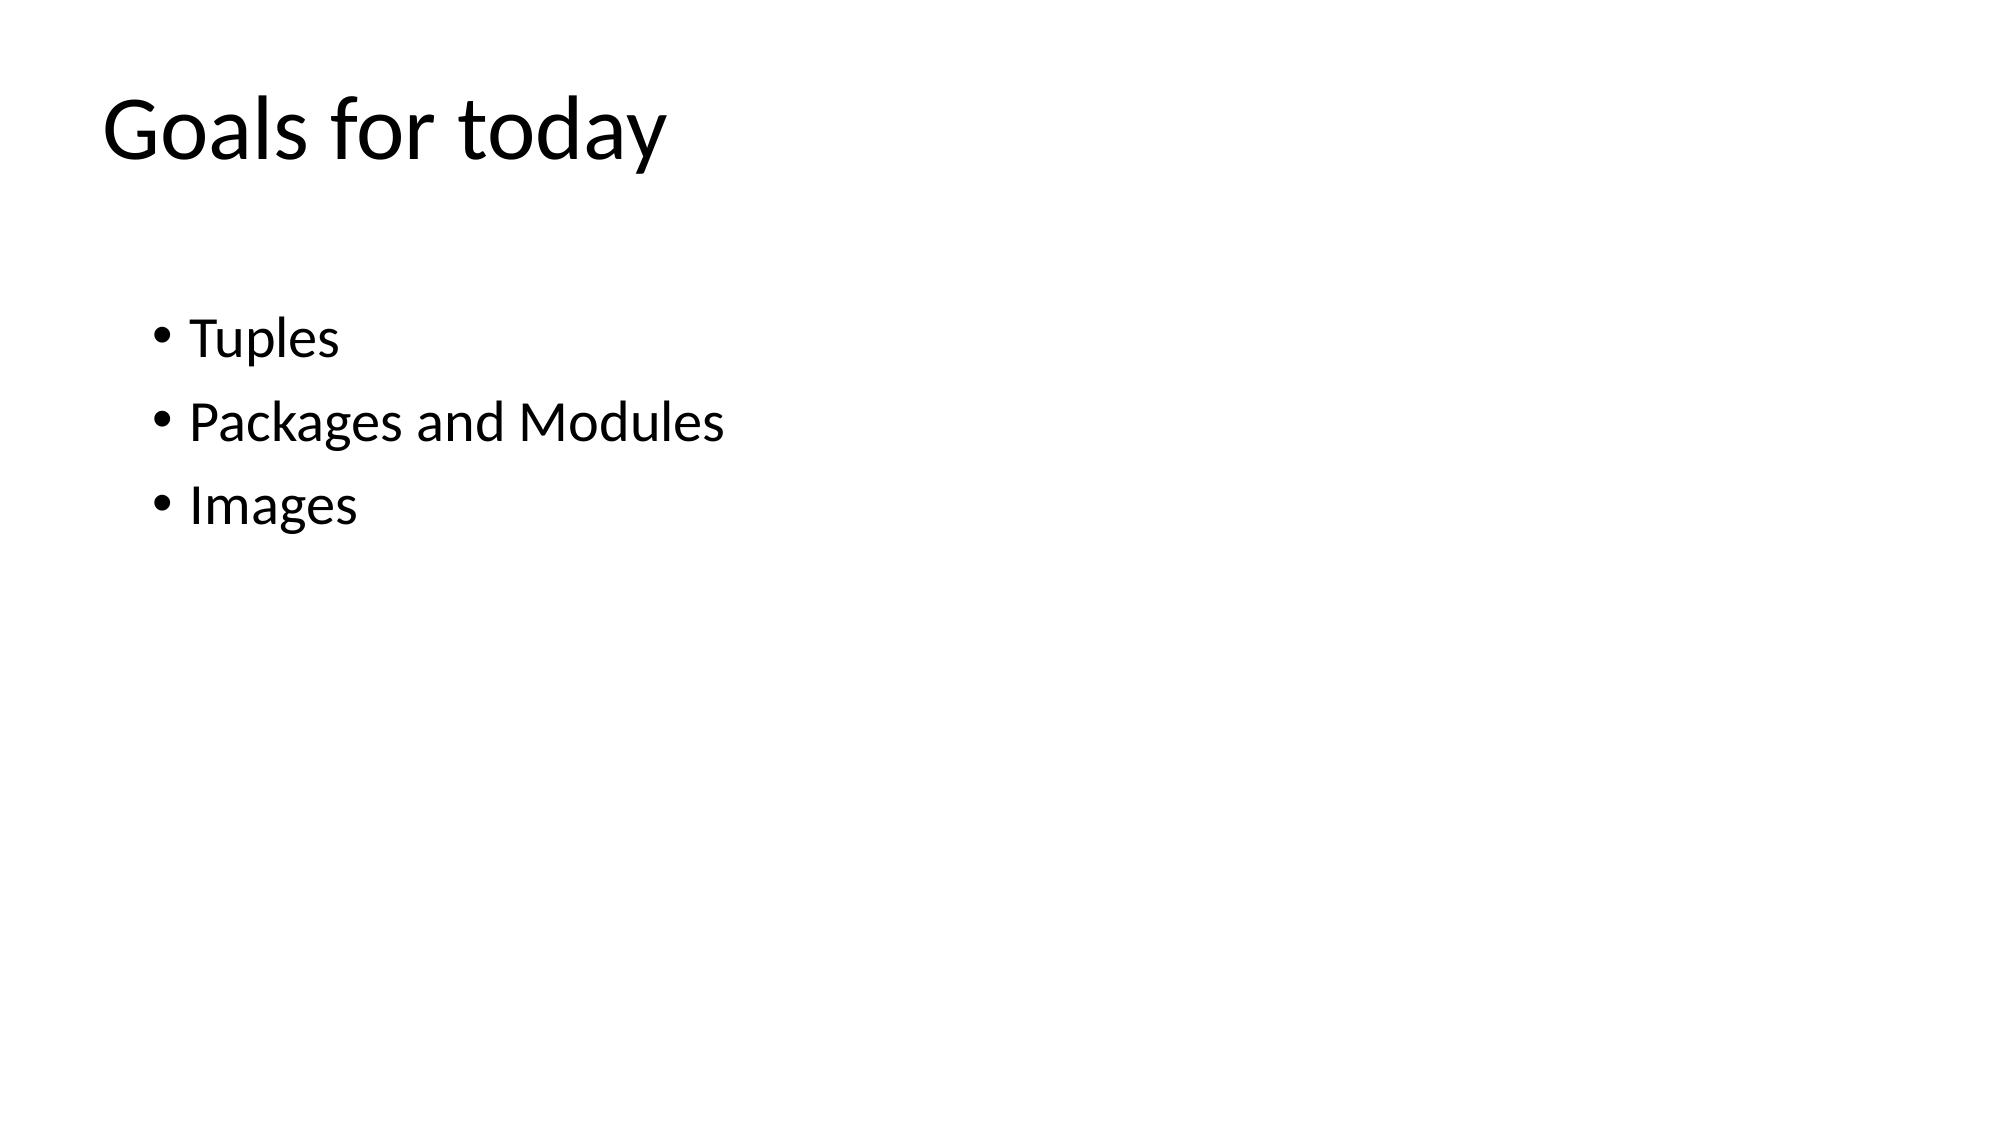

# Goals for today
Tuples
Packages and Modules
Images